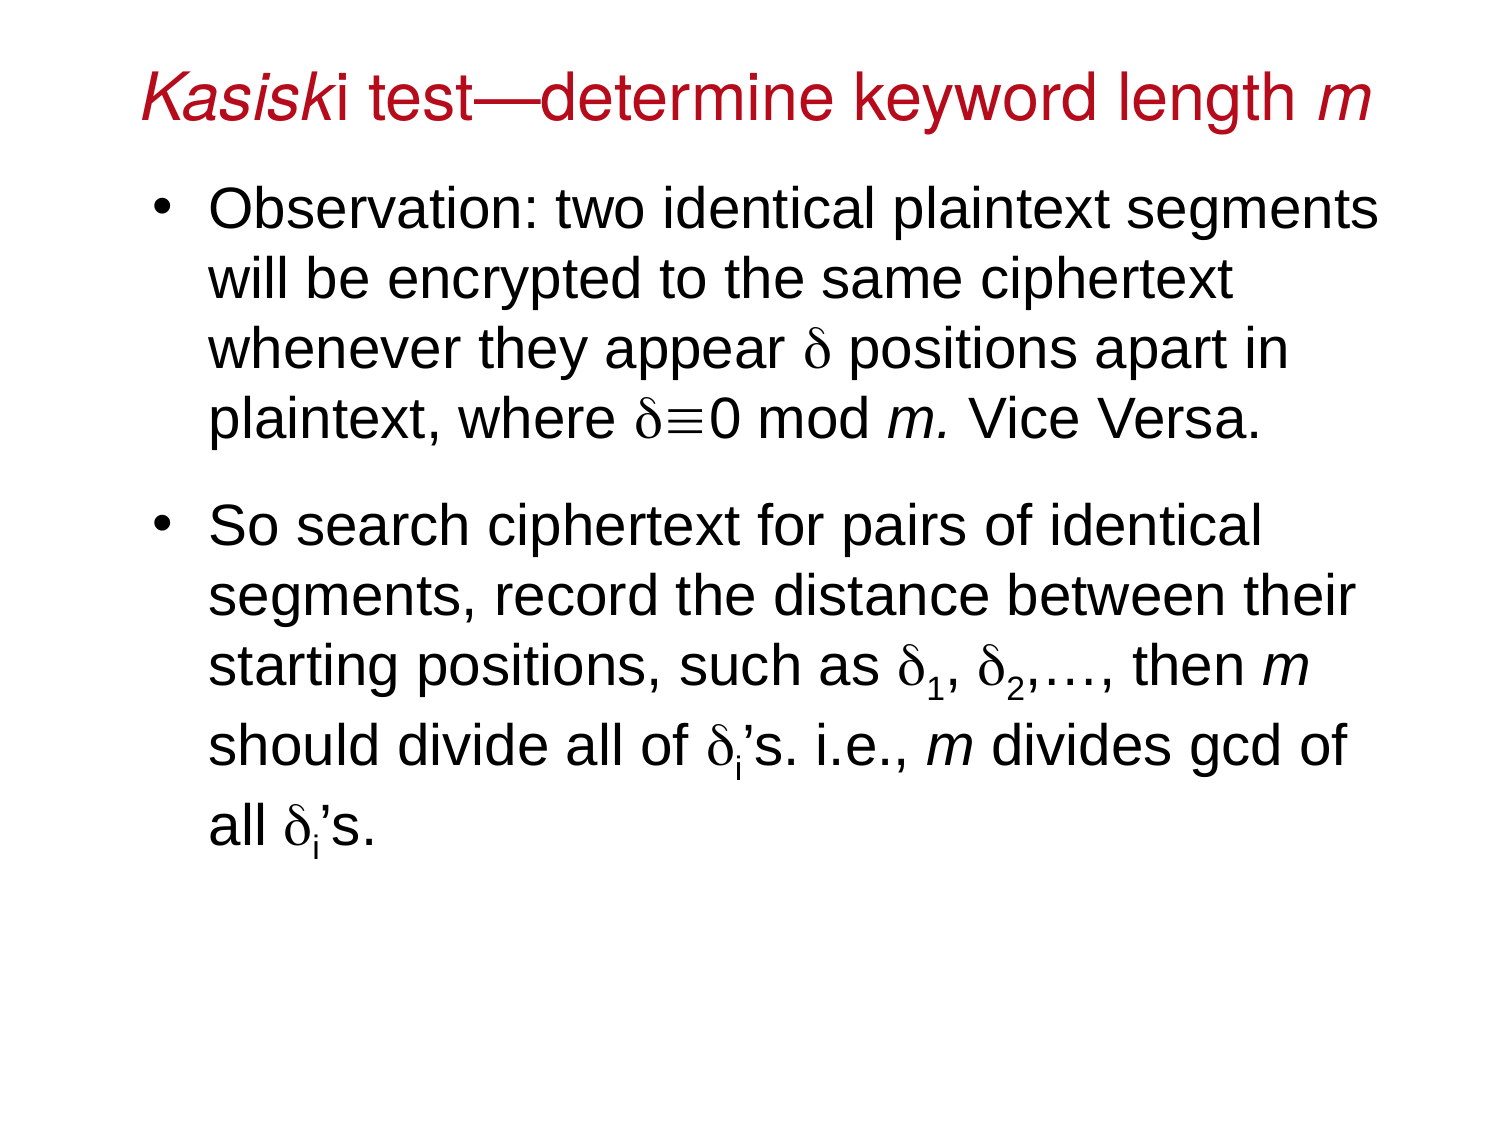

# Kasiski test—determine keyword length m
Observation: two identical plaintext segments will be encrypted to the same ciphertext whenever they appear δ positions apart in plaintext, where δ≡0 mod m. Vice Versa.
So search ciphertext for pairs of identical segments, record the distance between their starting positions, such as δ1, δ2,…, then m should divide all of δi’s. i.e., m divides gcd of  all δi’s.